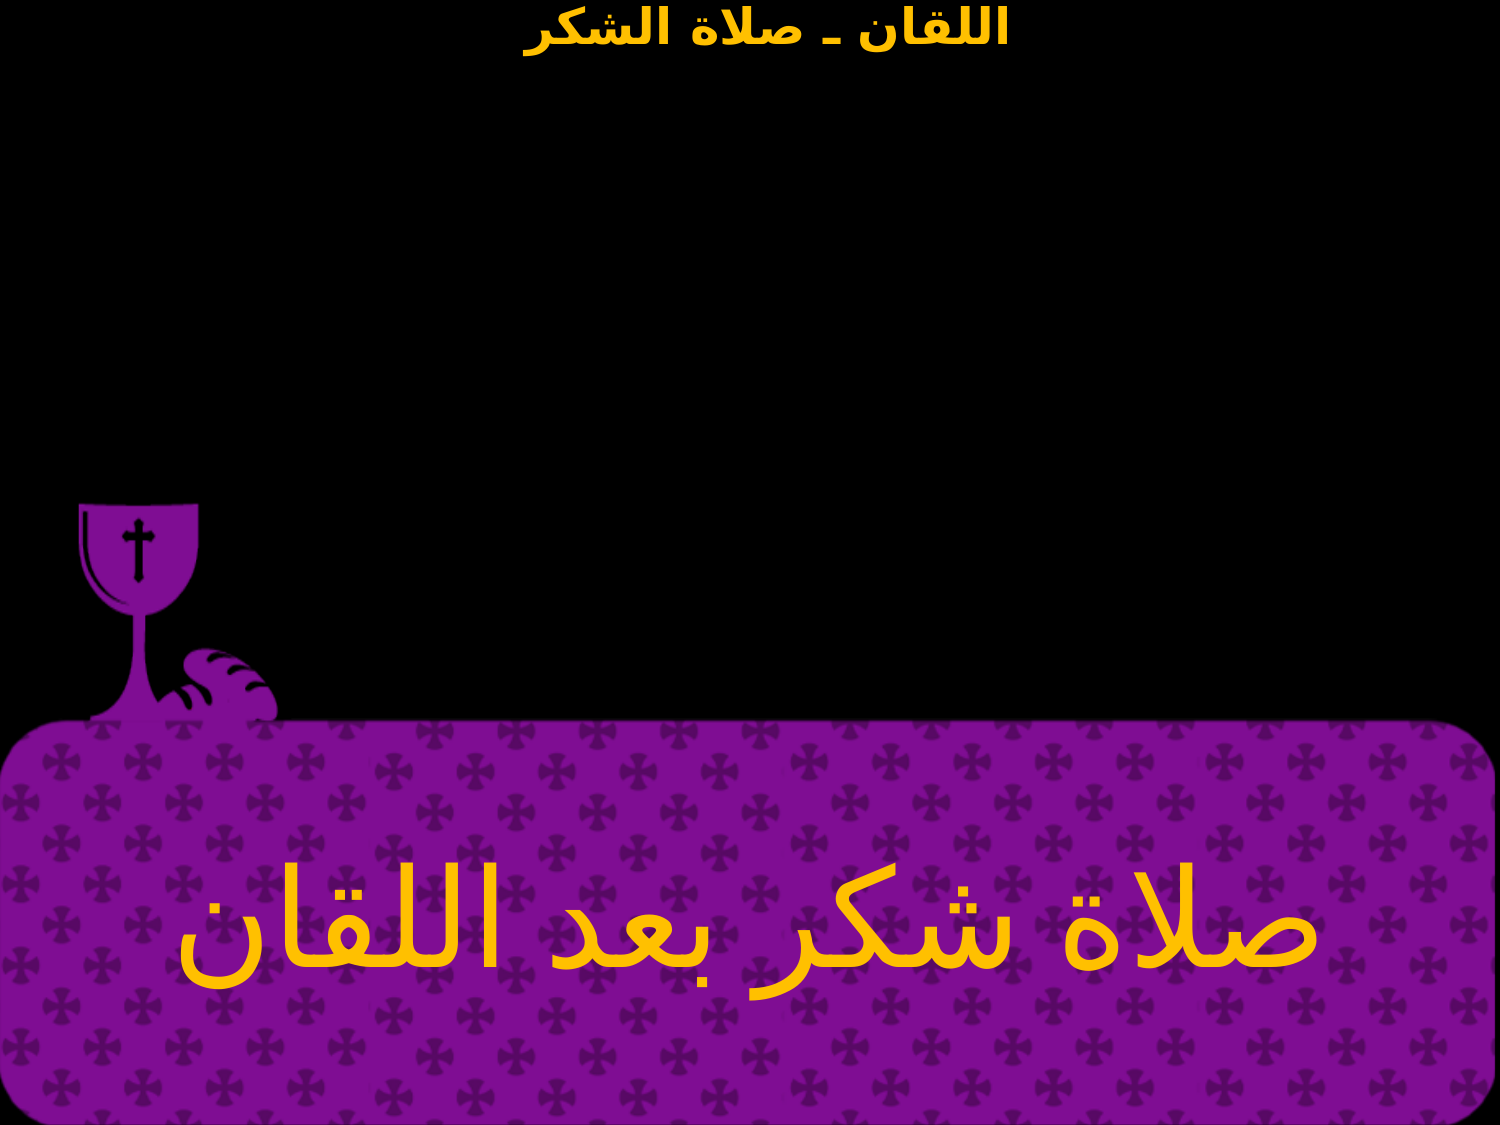

| صلاة شكر بعد اللقان |
| --- |